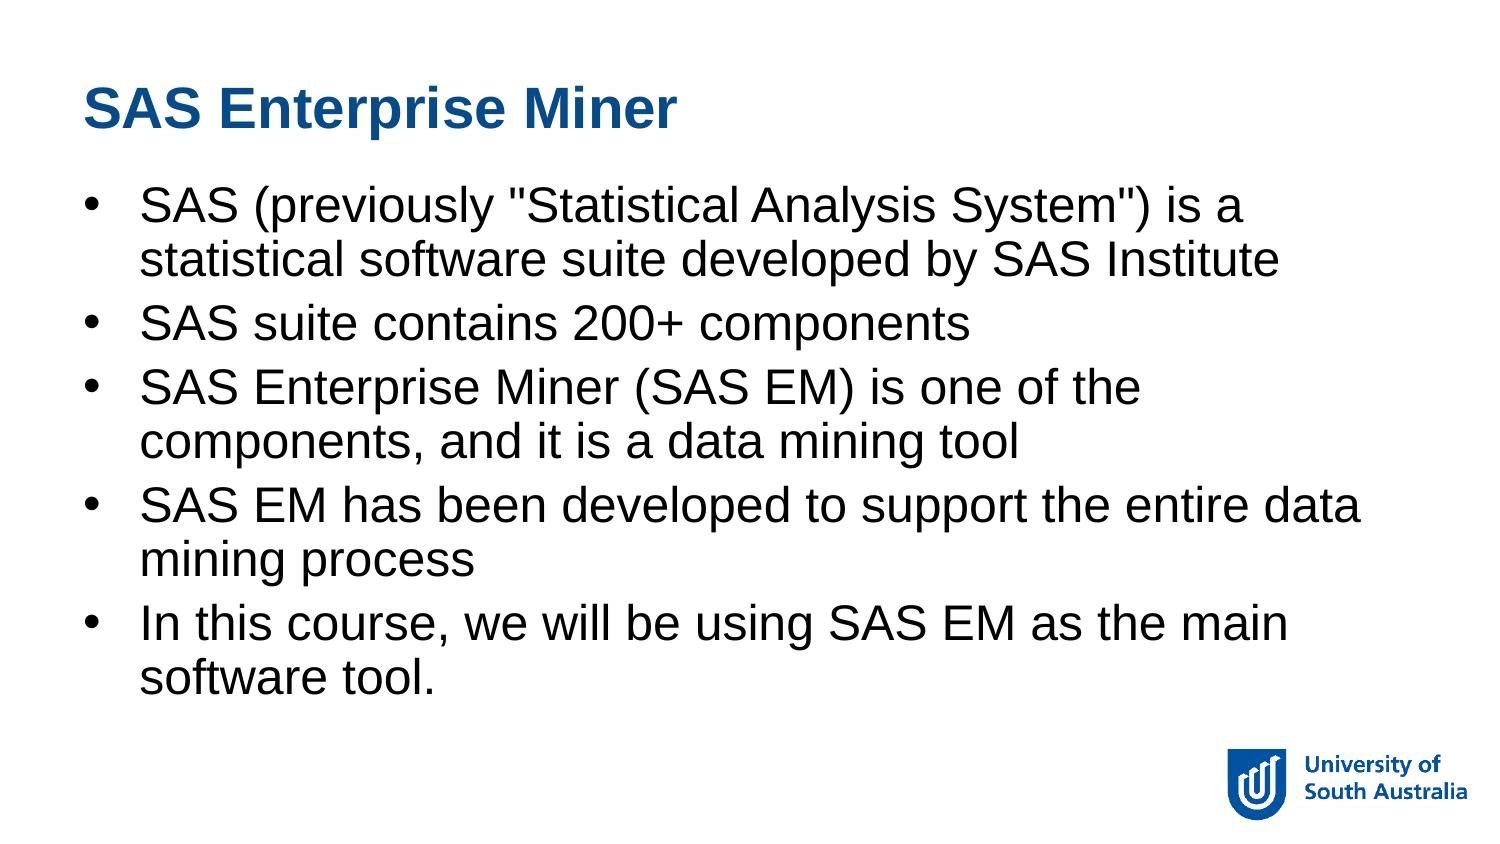

SAS Enterprise Miner
SAS (previously "Statistical Analysis System") is a statistical software suite developed by SAS Institute
SAS suite contains 200+ components
SAS Enterprise Miner (SAS EM) is one of the components, and it is a data mining tool
SAS EM has been developed to support the entire data mining process
In this course, we will be using SAS EM as the main software tool.